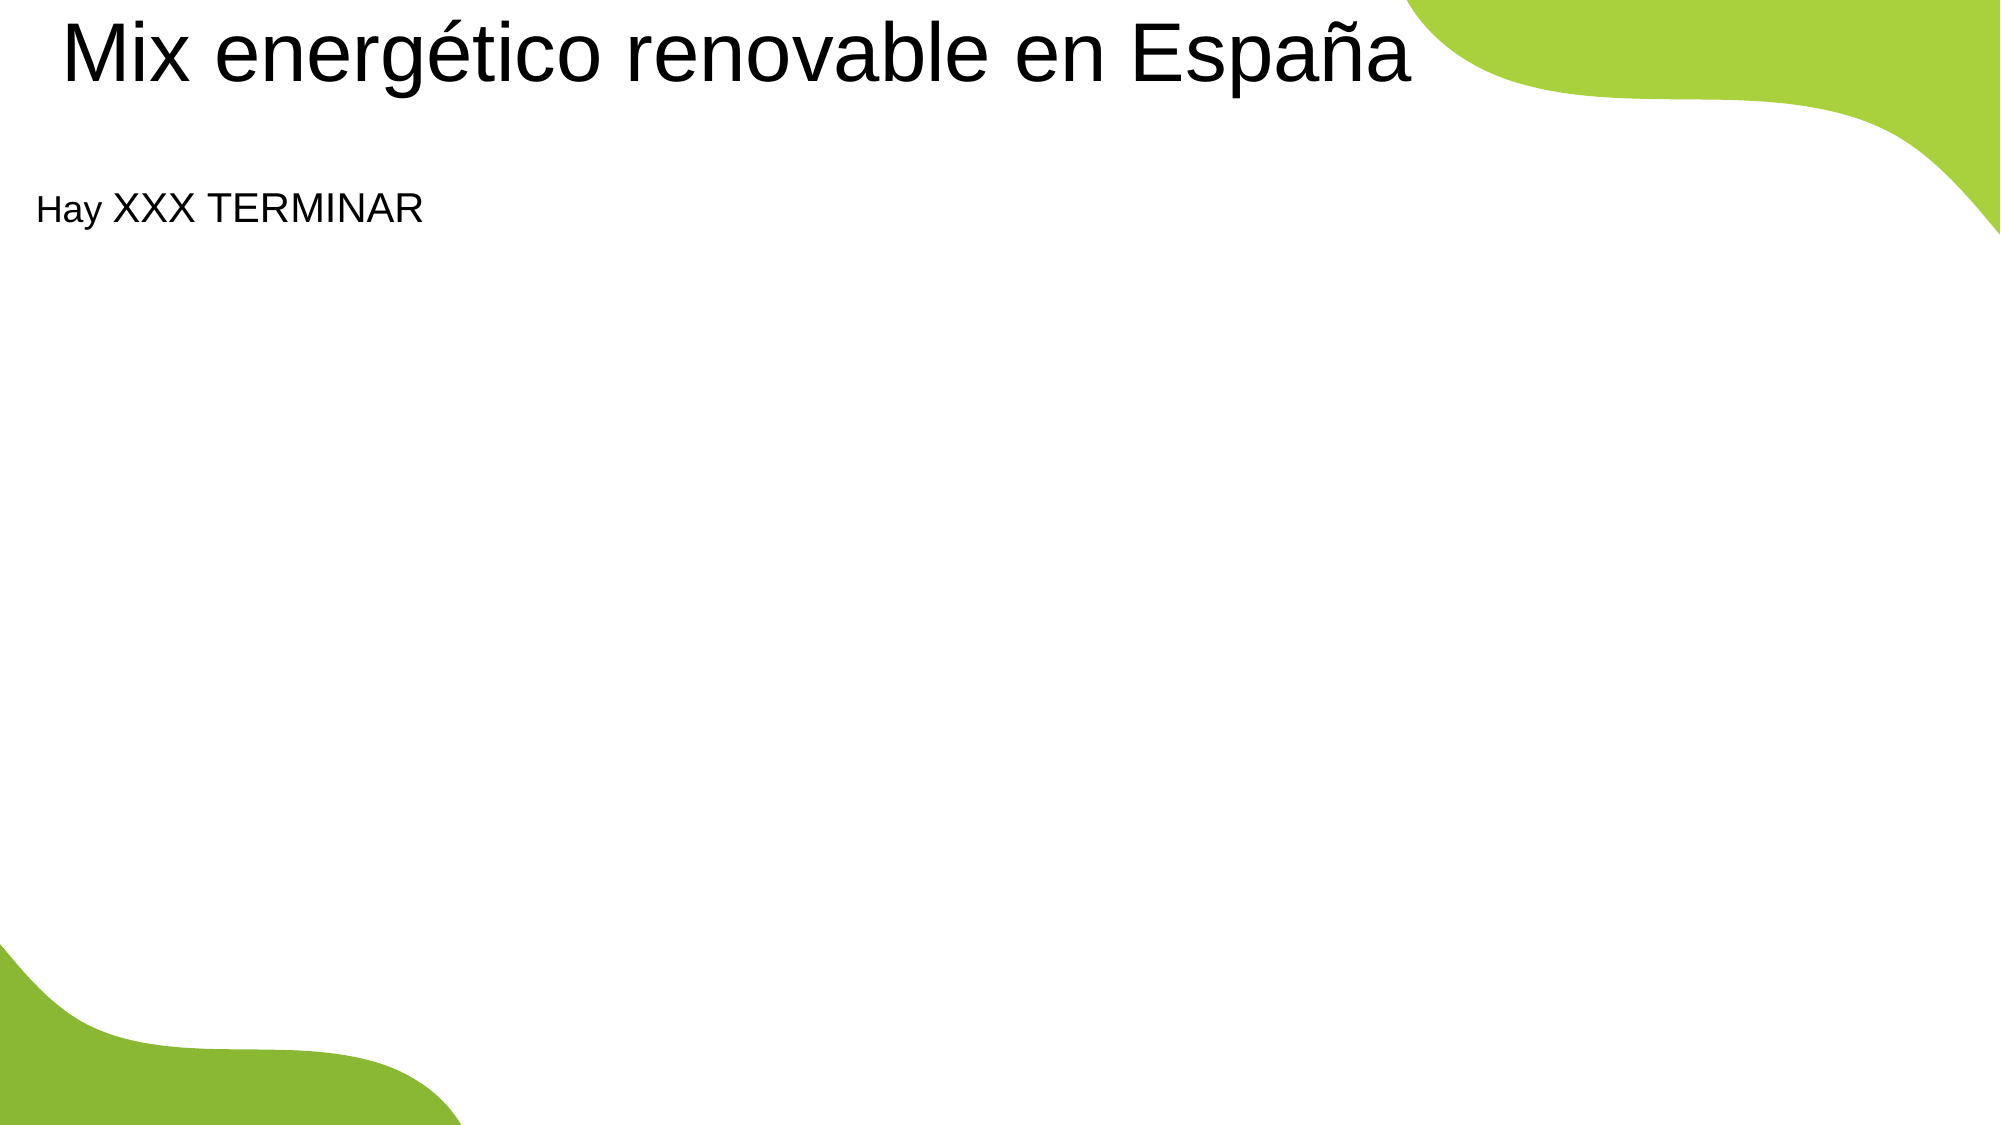

Mix energético renovable en España
  Hay XXX TERMINAR